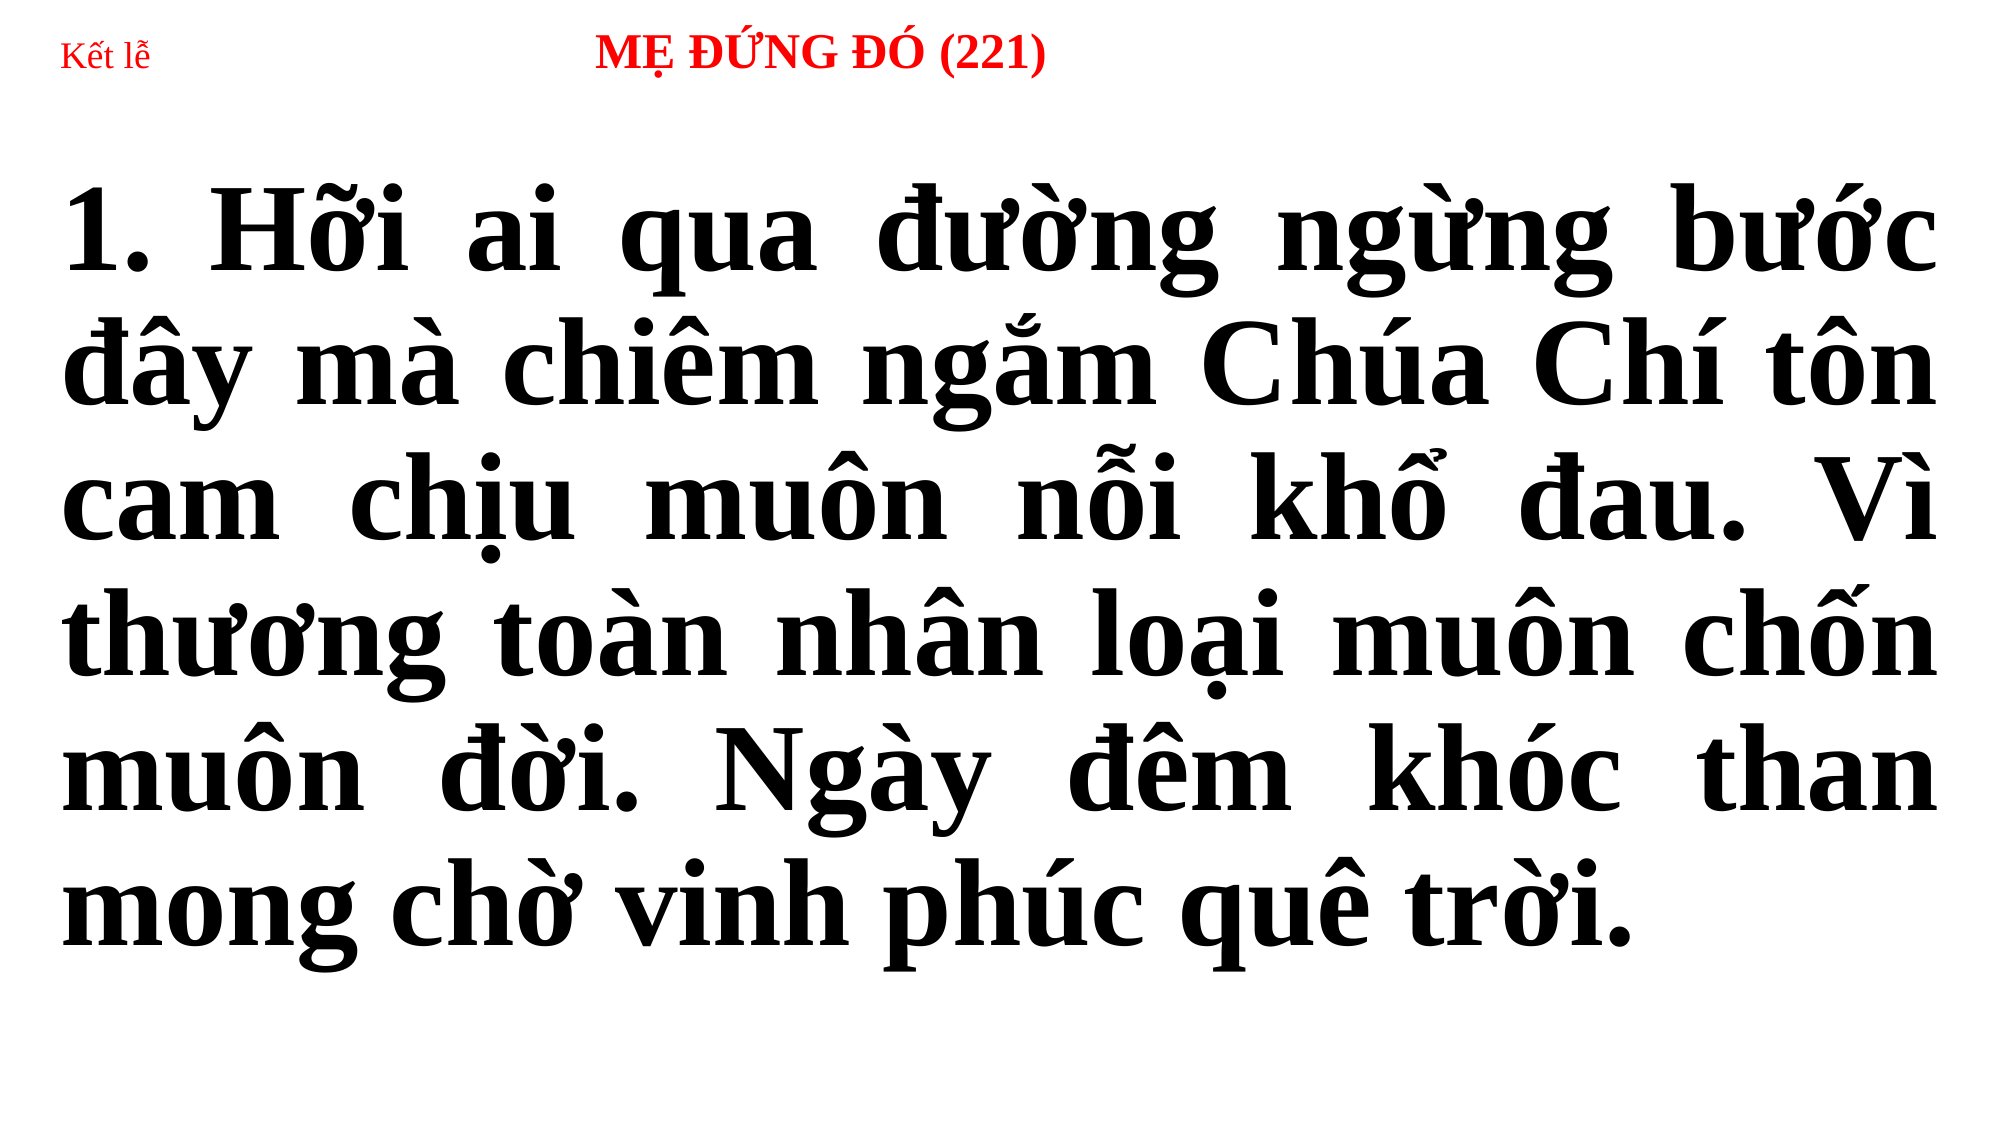

# Kết lễ                                   	         MẸ ĐỨNG ĐÓ (221)
1. Hỡi ai qua đường ngừng bước đây mà chiêm ngắm Chúa Chí tôn cam chịu muôn nỗi khổ đau. Vì thương toàn nhân loại muôn chốn muôn đời. Ngày đêm khóc than mong chờ vinh phúc quê trời.